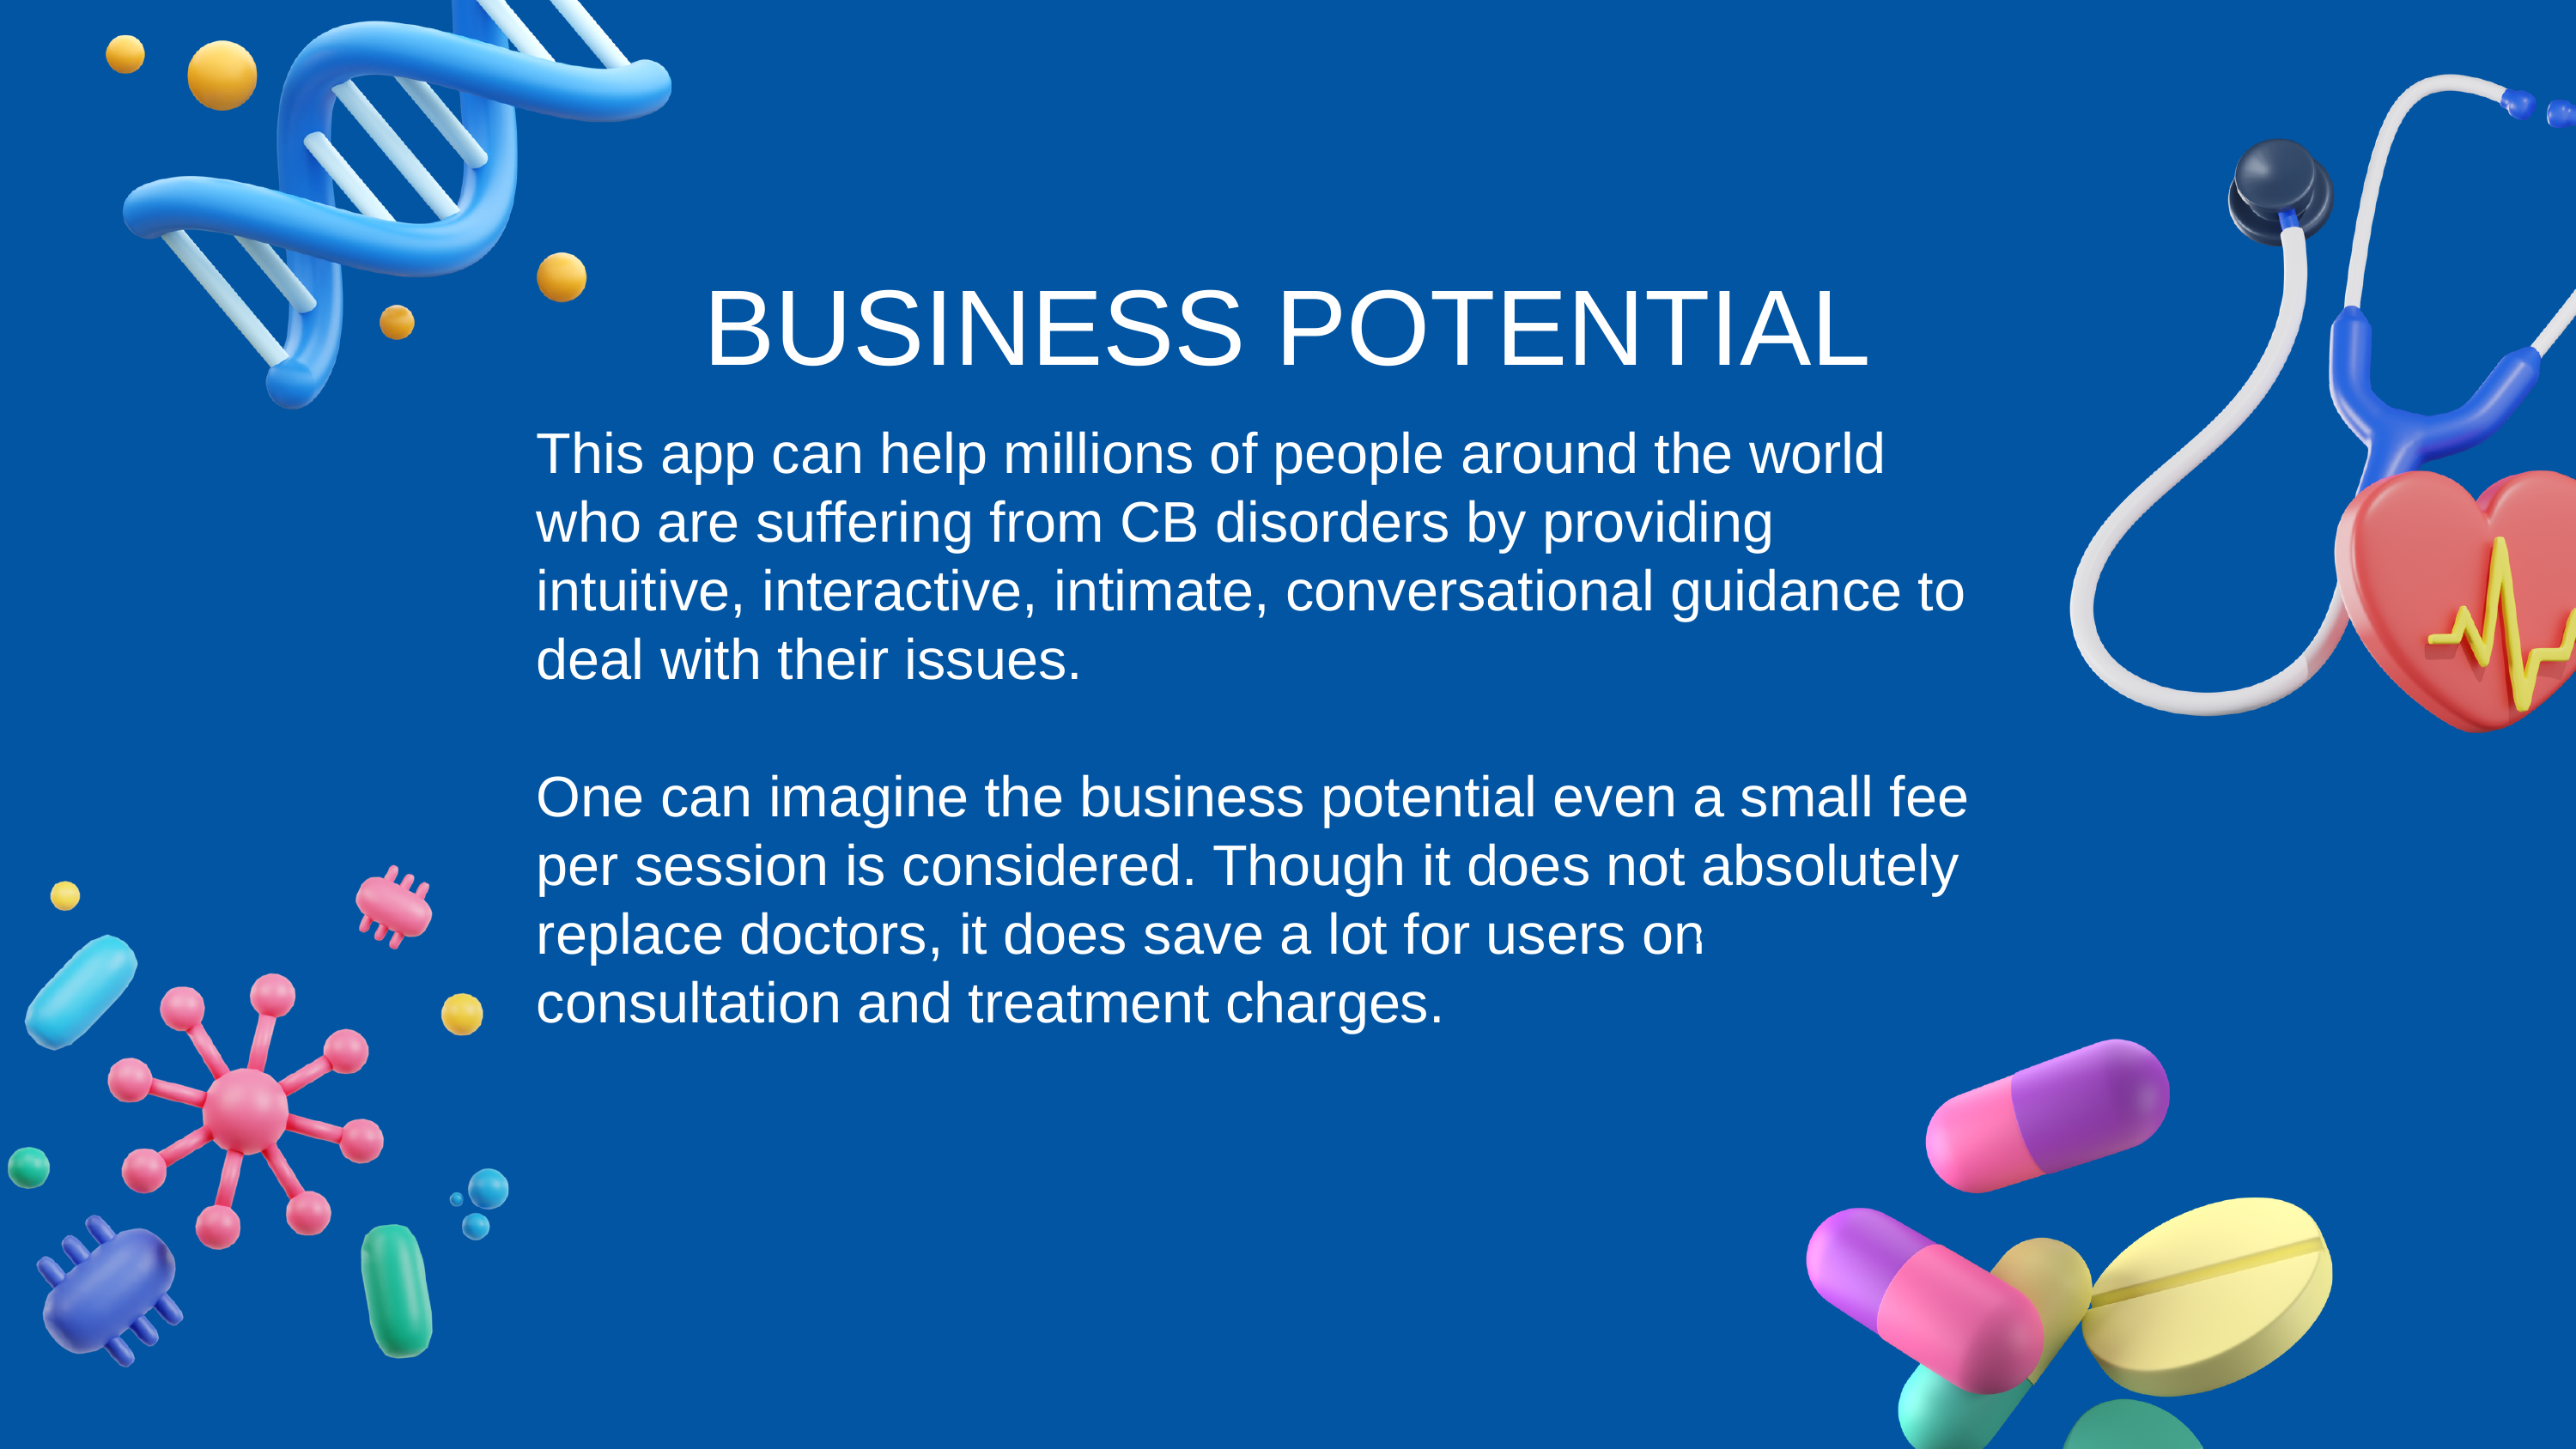

BUSINESS POTENTIAL
This app can help millions of people around the world who are suffering from CB disorders by providing intuitive, interactive, intimate, conversational guidance to deal with their issues.

One can imagine the business potential even a small fee per session is considered. Though it does not absolutely replace doctors, it does save a lot for users on consultation and treatment charges.

Lorem ipsum dolor sit amet, consectetur adipiscing elit. Suspendisse sed purus hendrerit, consequat eros at, faucibus leo. Duis ornare tempus lacus id porta.